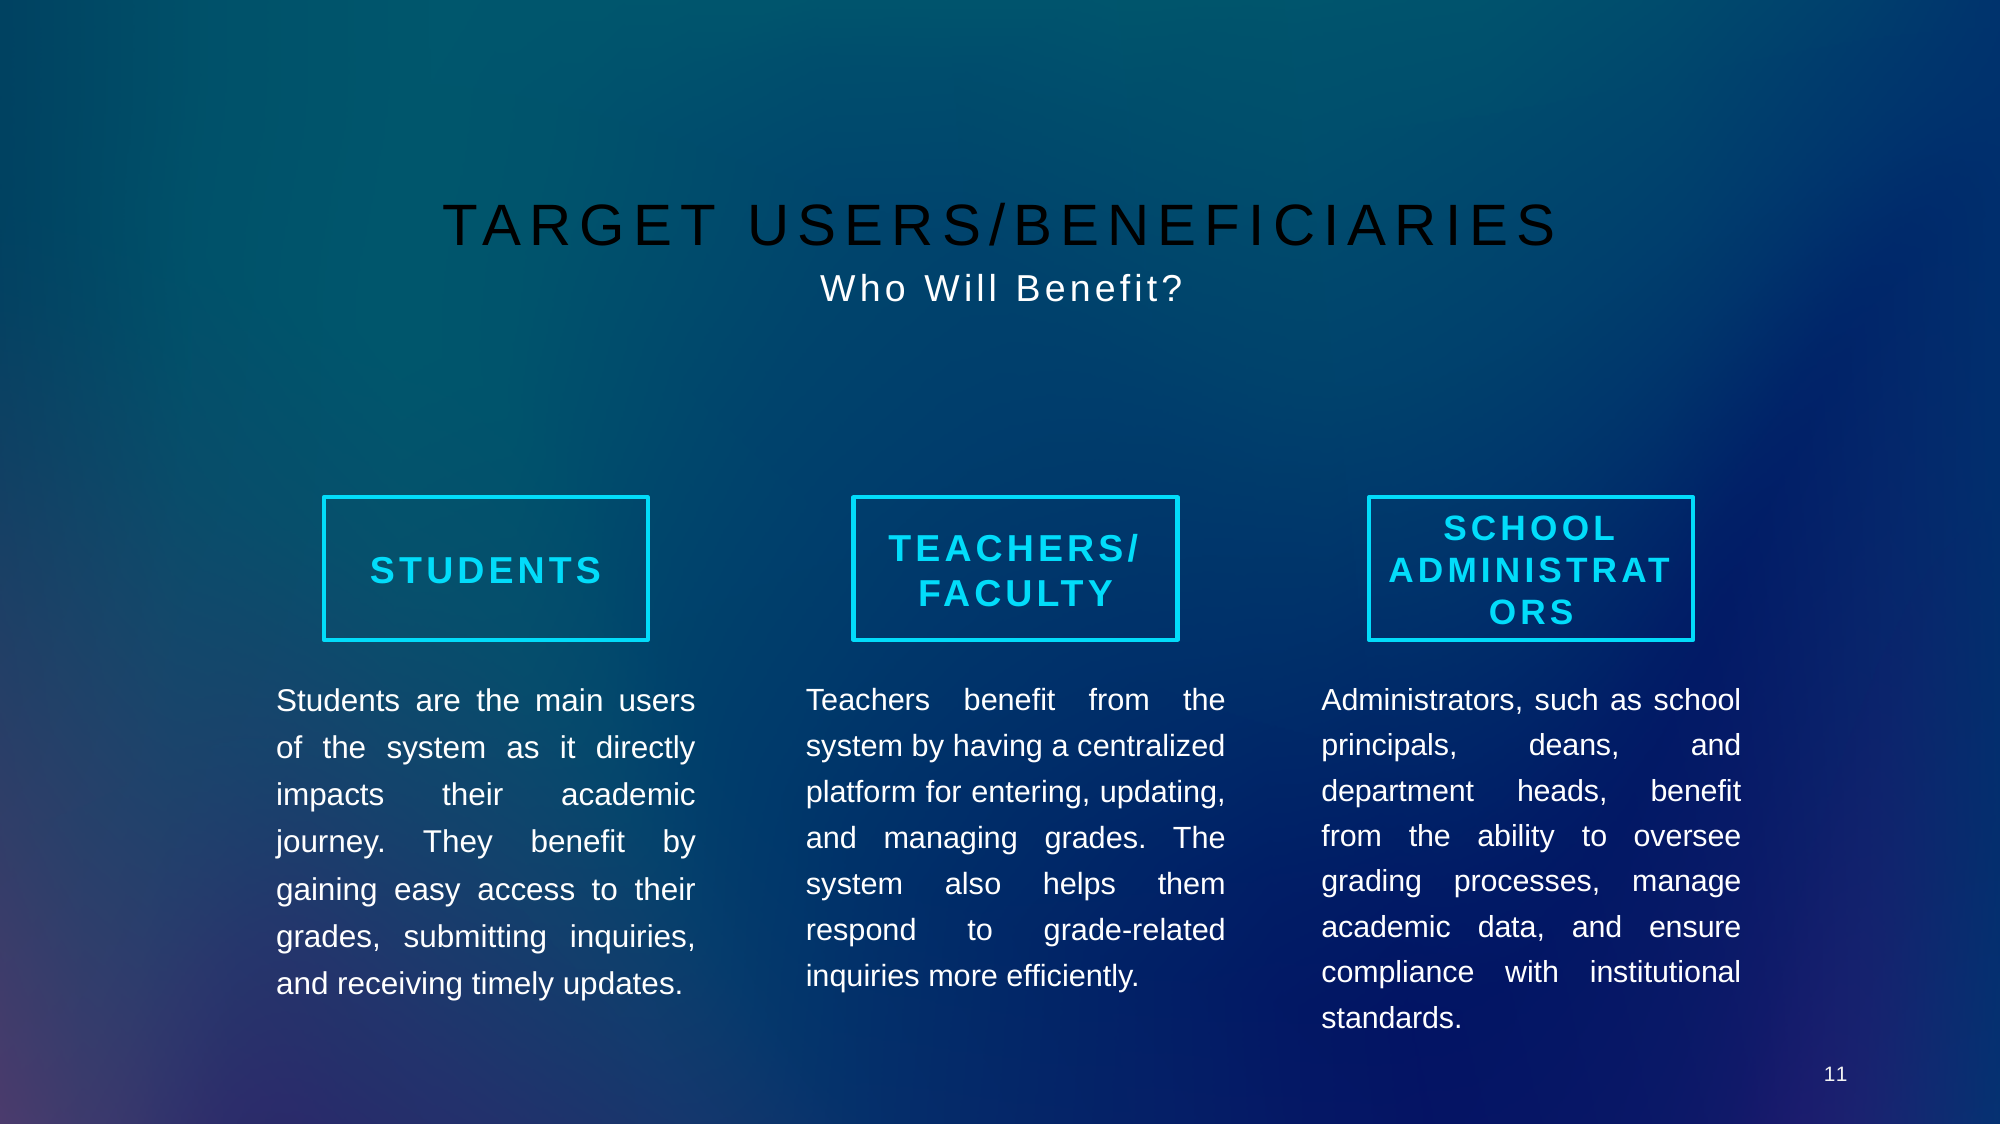

# Target users/beneficiaries
Who Will Benefit?
Students
Teachers/Faculty
School Administrators
Students are the main users of the system as it directly impacts their academic journey. They benefit by gaining easy access to their grades, submitting inquiries, and receiving timely updates.
Administrators, such as school principals, deans, and department heads, benefit from the ability to oversee grading processes, manage academic data, and ensure compliance with institutional standards.
Teachers benefit from the system by having a centralized platform for entering, updating, and managing grades. The system also helps them respond to grade-related inquiries more efficiently.
11